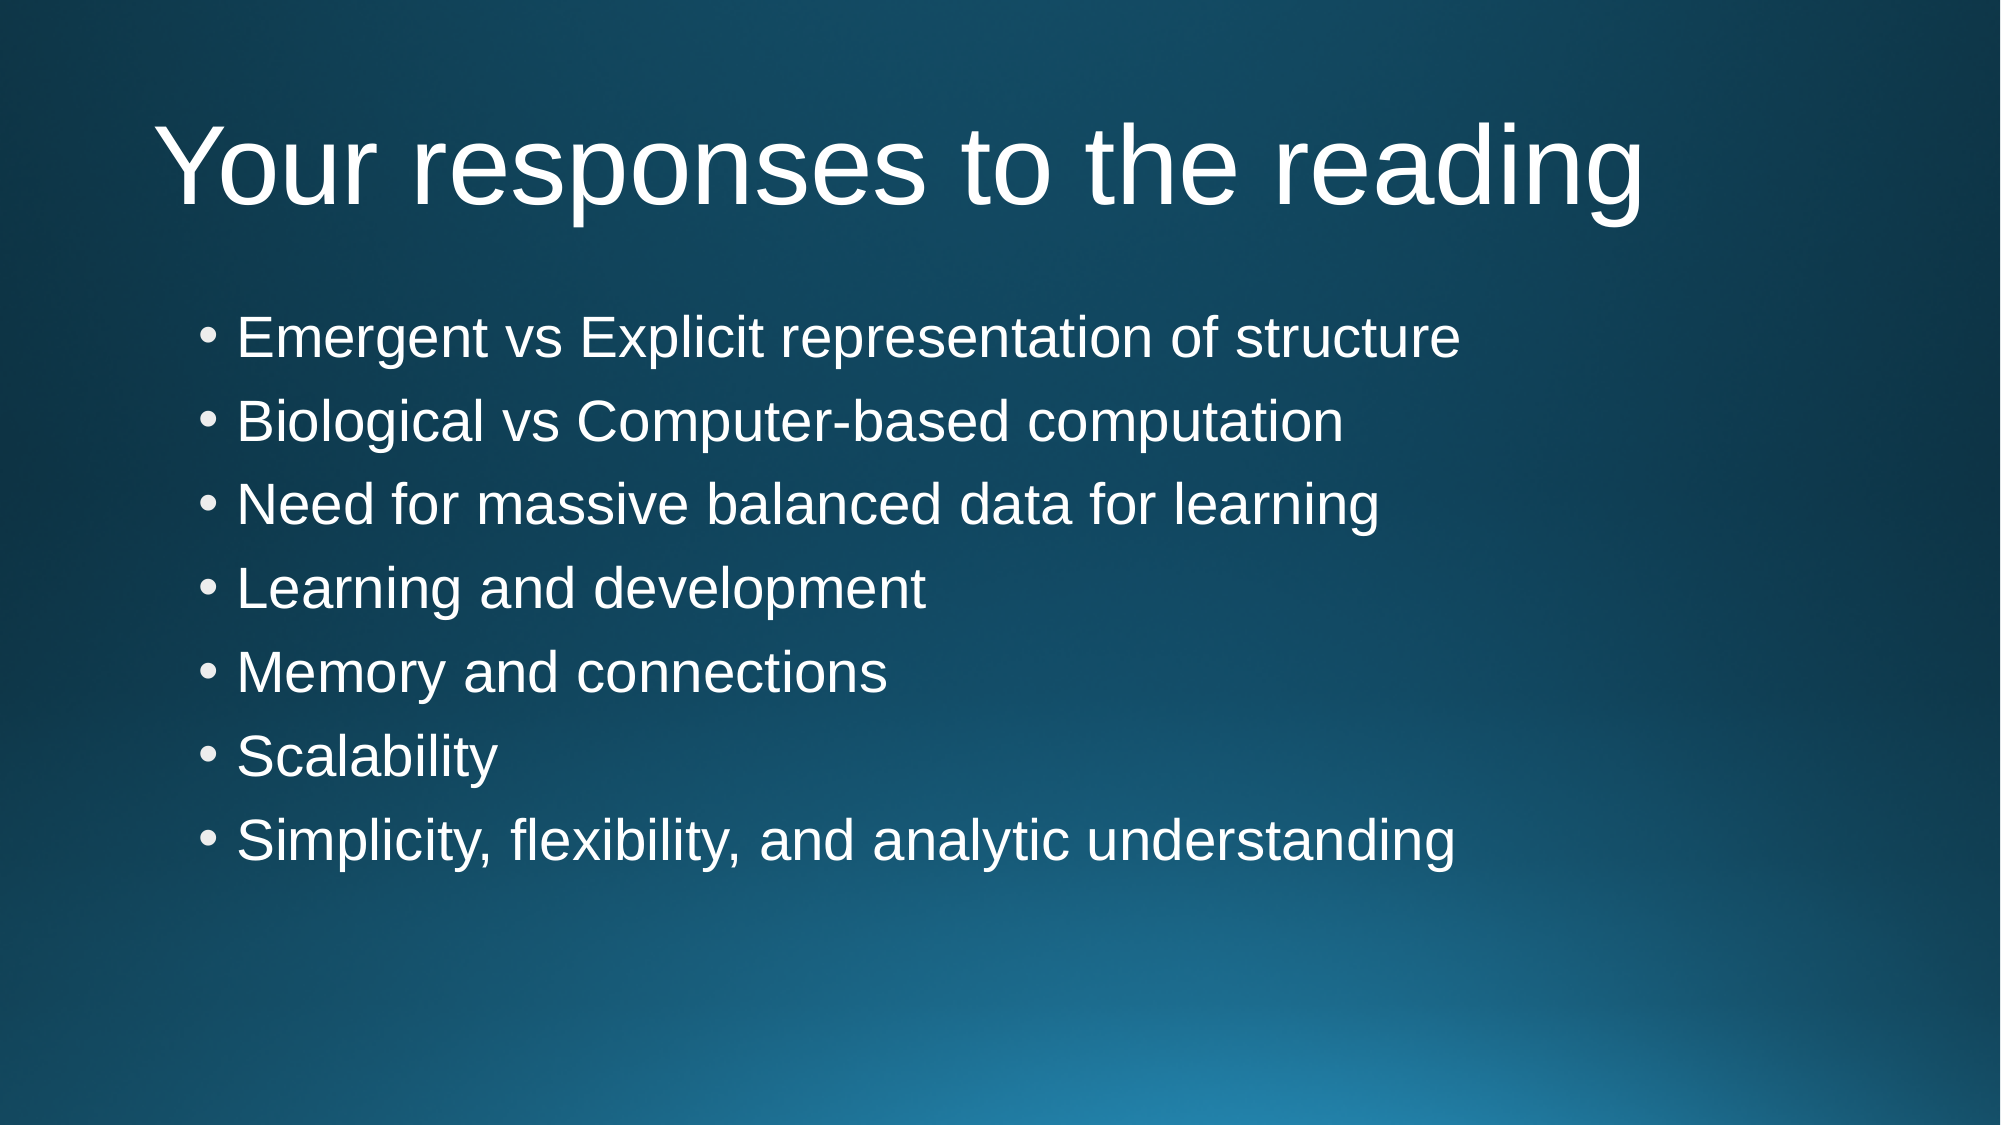

# Your responses to the reading
Emergent vs Explicit representation of structure
Biological vs Computer-based computation
Need for massive balanced data for learning
Learning and development
Memory and connections
Scalability
Simplicity, flexibility, and analytic understanding